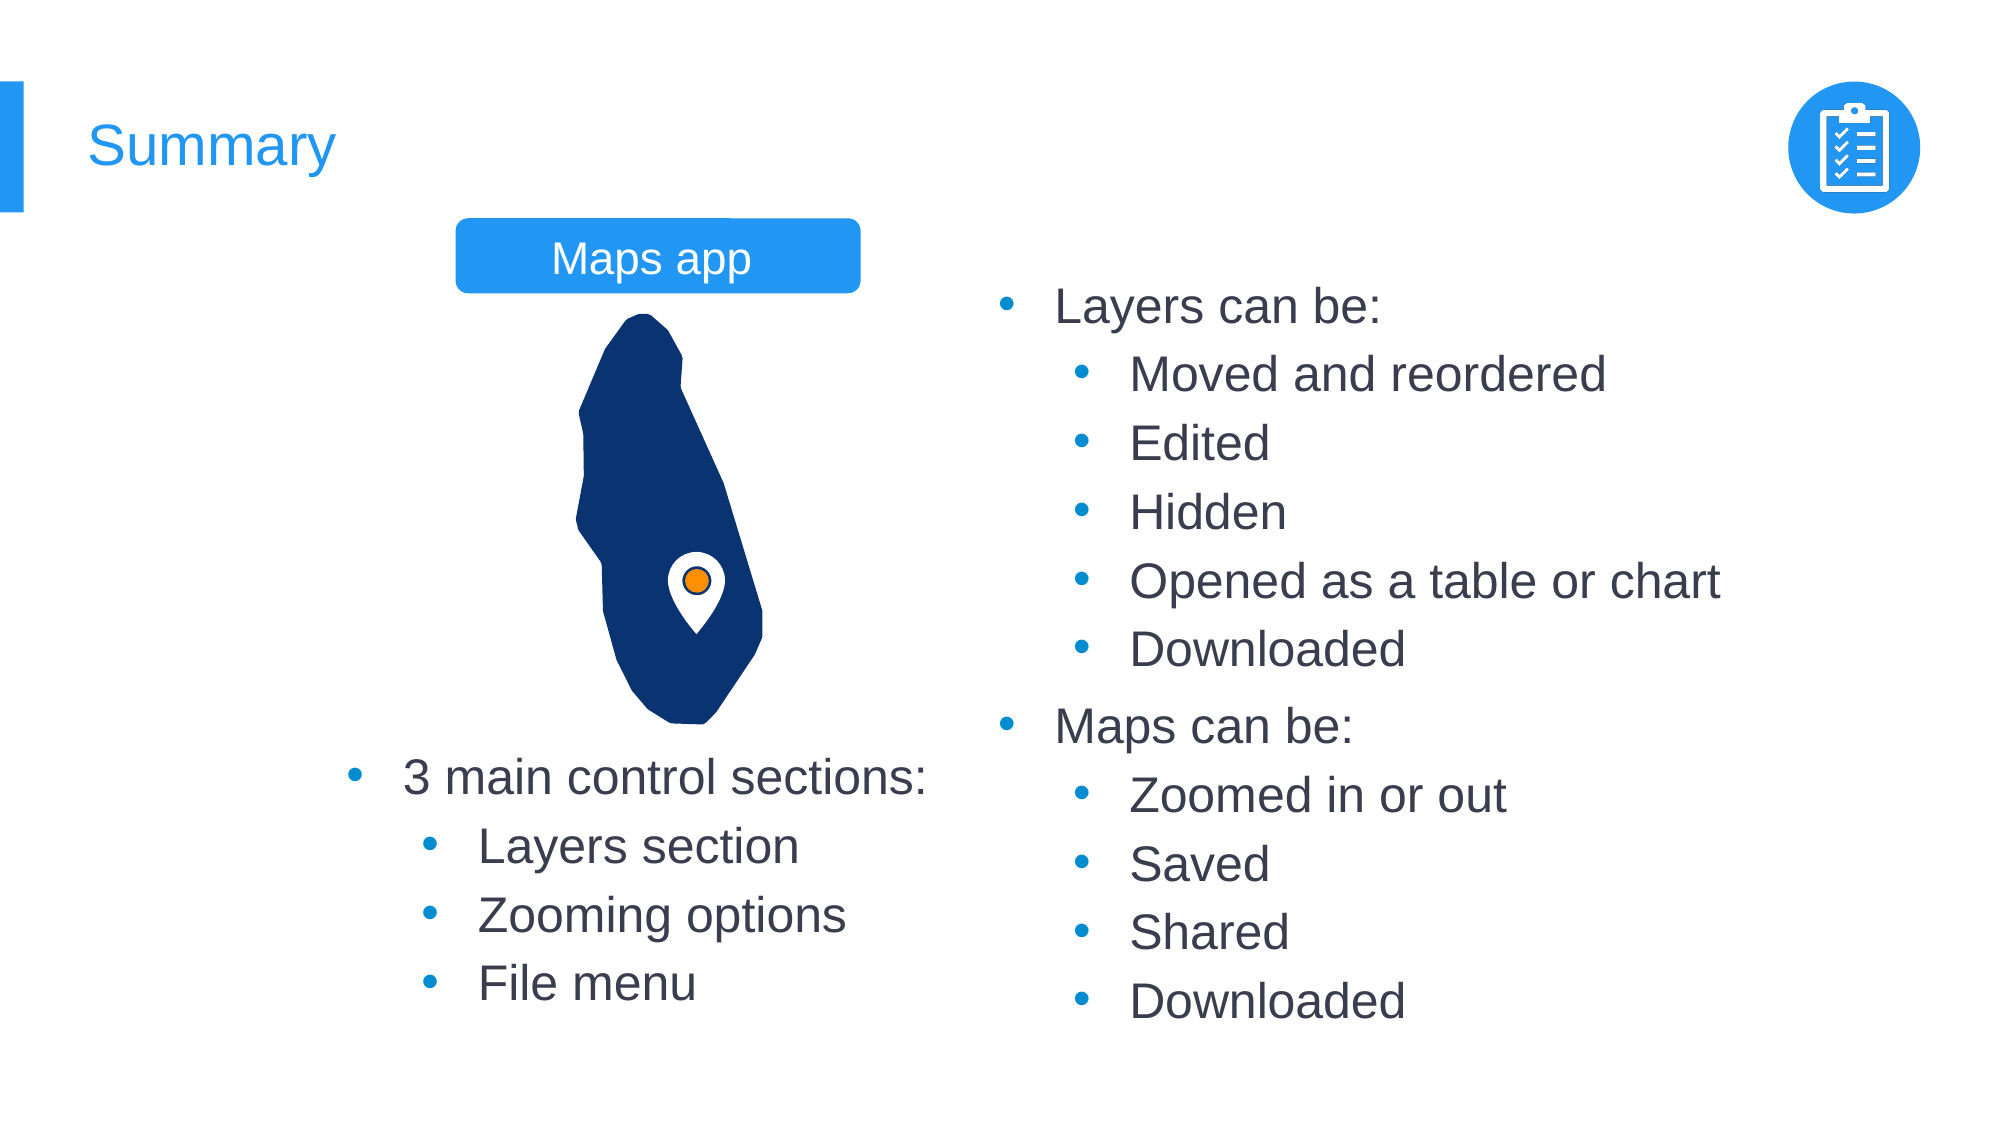

# Summary
Maps app
Layers can be:
Moved and reordered
Edited
Hidden
Opened as a table or chart
Downloaded

Maps can be:
Zoomed in or out
Saved
Shared
Downloaded
3 main control sections:
Layers section
Zooming options
File menu